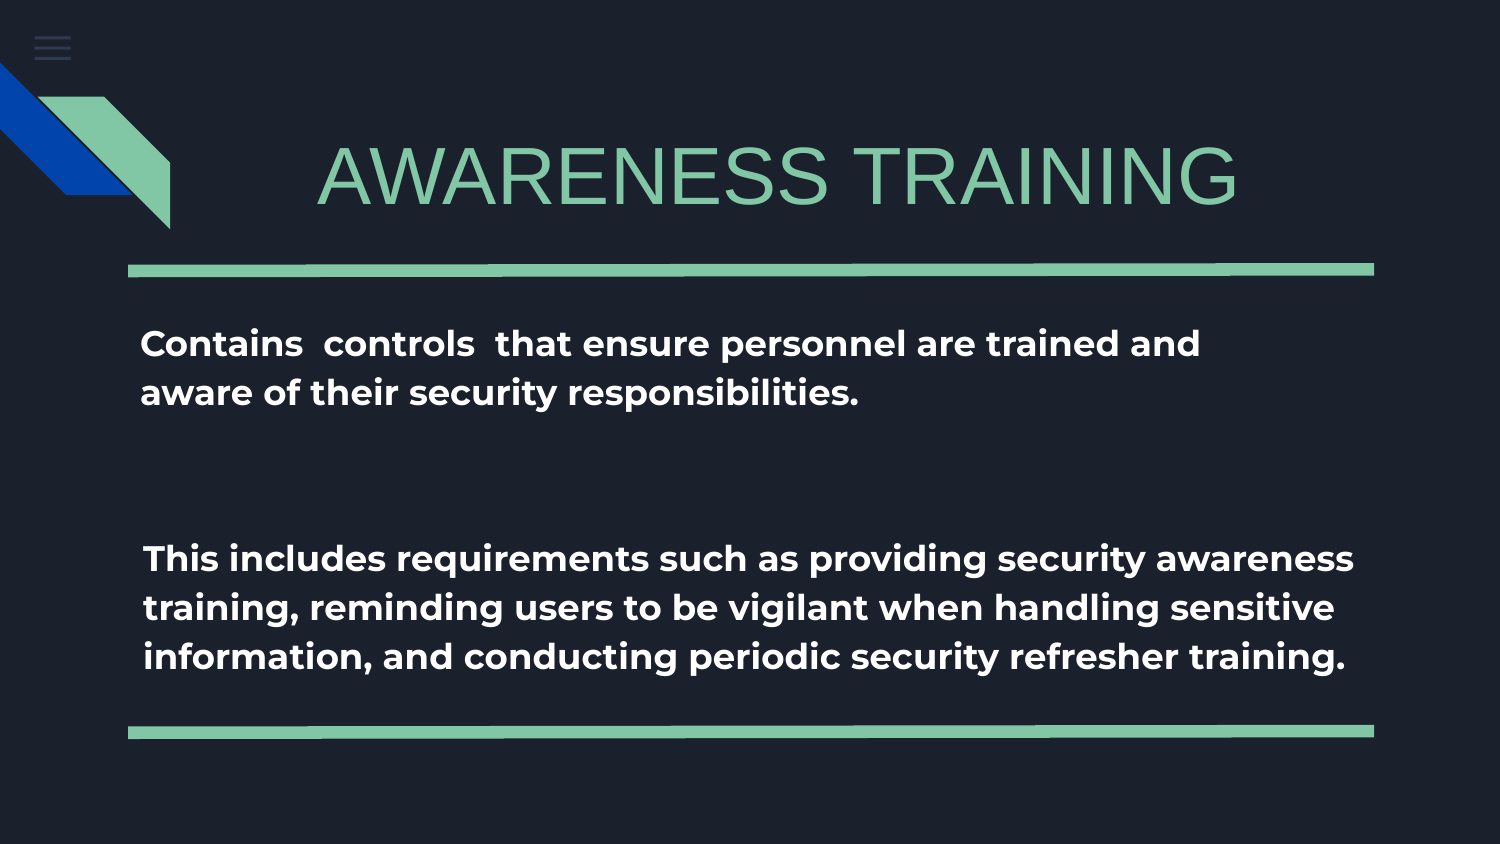

# AWARENESS TRAINING
Contains  controls  that ensure personnel are trained and aware of their security responsibilities.
This includes requirements such as providing security awareness training, reminding users to be vigilant when handling sensitive information, and conducting periodic security refresher training.